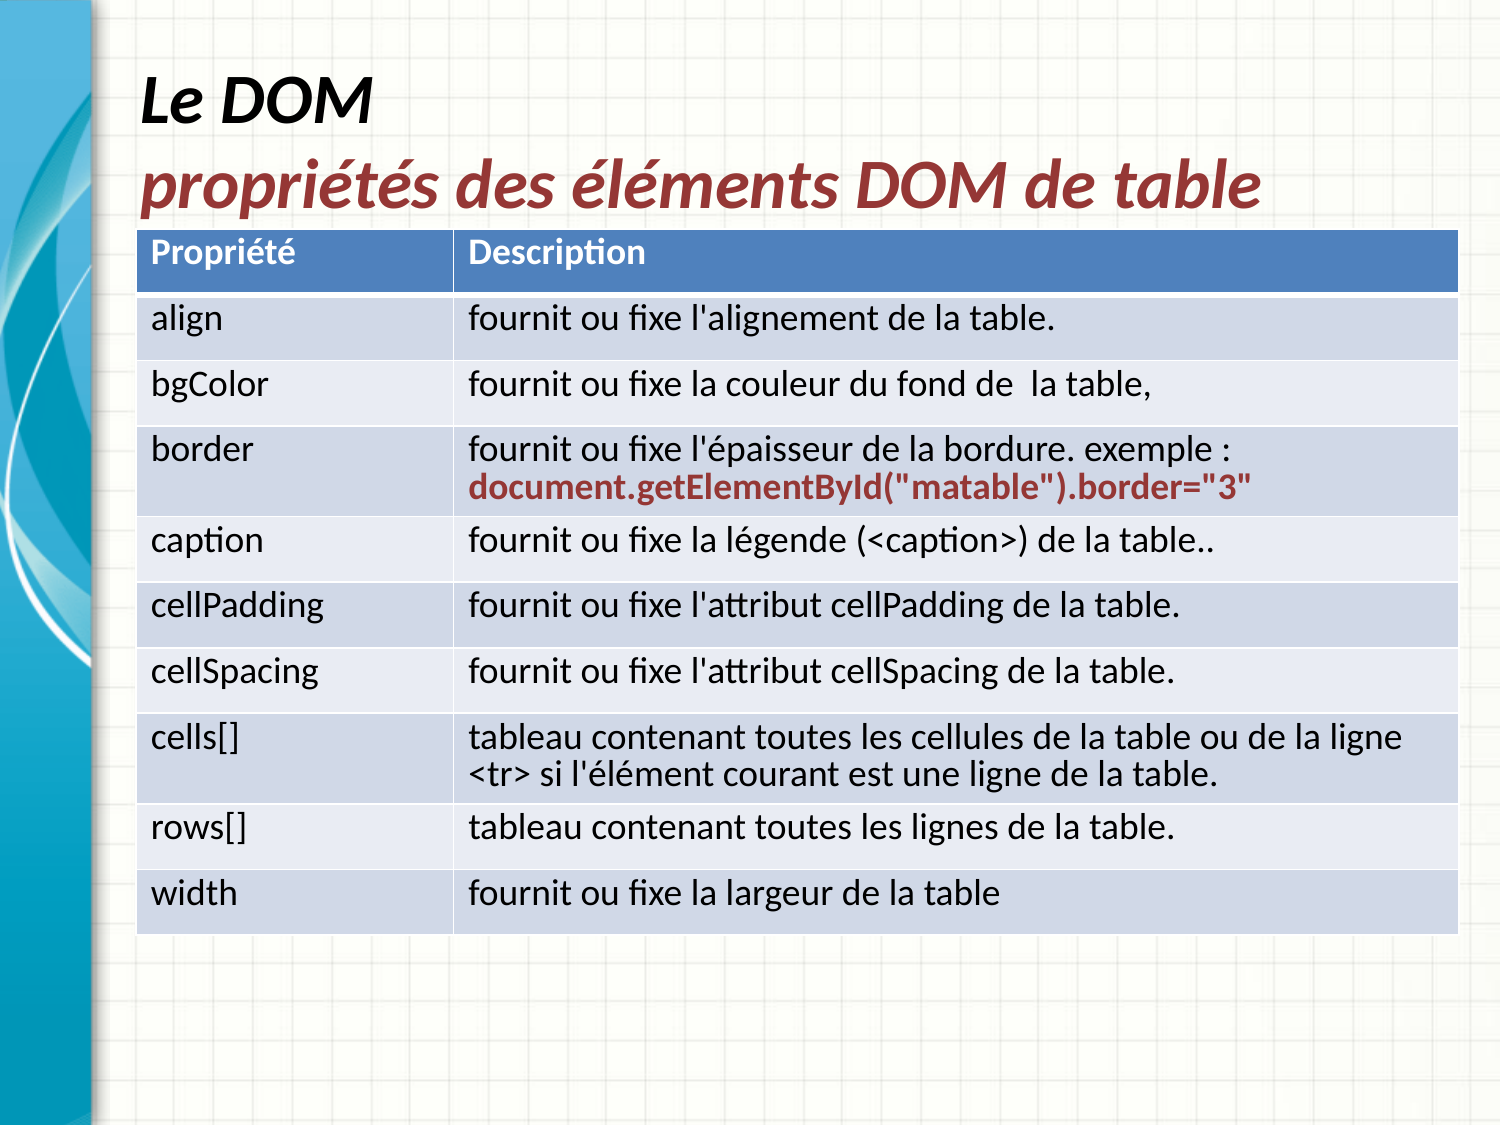

# Le DOM propriétés des éléments DOM de table
| Propriété | Description |
| --- | --- |
| align | fournit ou fixe l'alignement de la table. |
| bgColor | fournit ou fixe la couleur du fond de la table, |
| border | fournit ou fixe l'épaisseur de la bordure. exemple : document.getElementById("matable").border="3" |
| caption | fournit ou fixe la légende (<caption>) de la table.. |
| cellPadding | fournit ou fixe l'attribut cellPadding de la table. |
| cellSpacing | fournit ou fixe l'attribut cellSpacing de la table. |
| cells[] | tableau contenant toutes les cellules de la table ou de la ligne <tr> si l'élément courant est une ligne de la table. |
| rows[] | tableau contenant toutes les lignes de la table. |
| width | fournit ou fixe la largeur de la table |